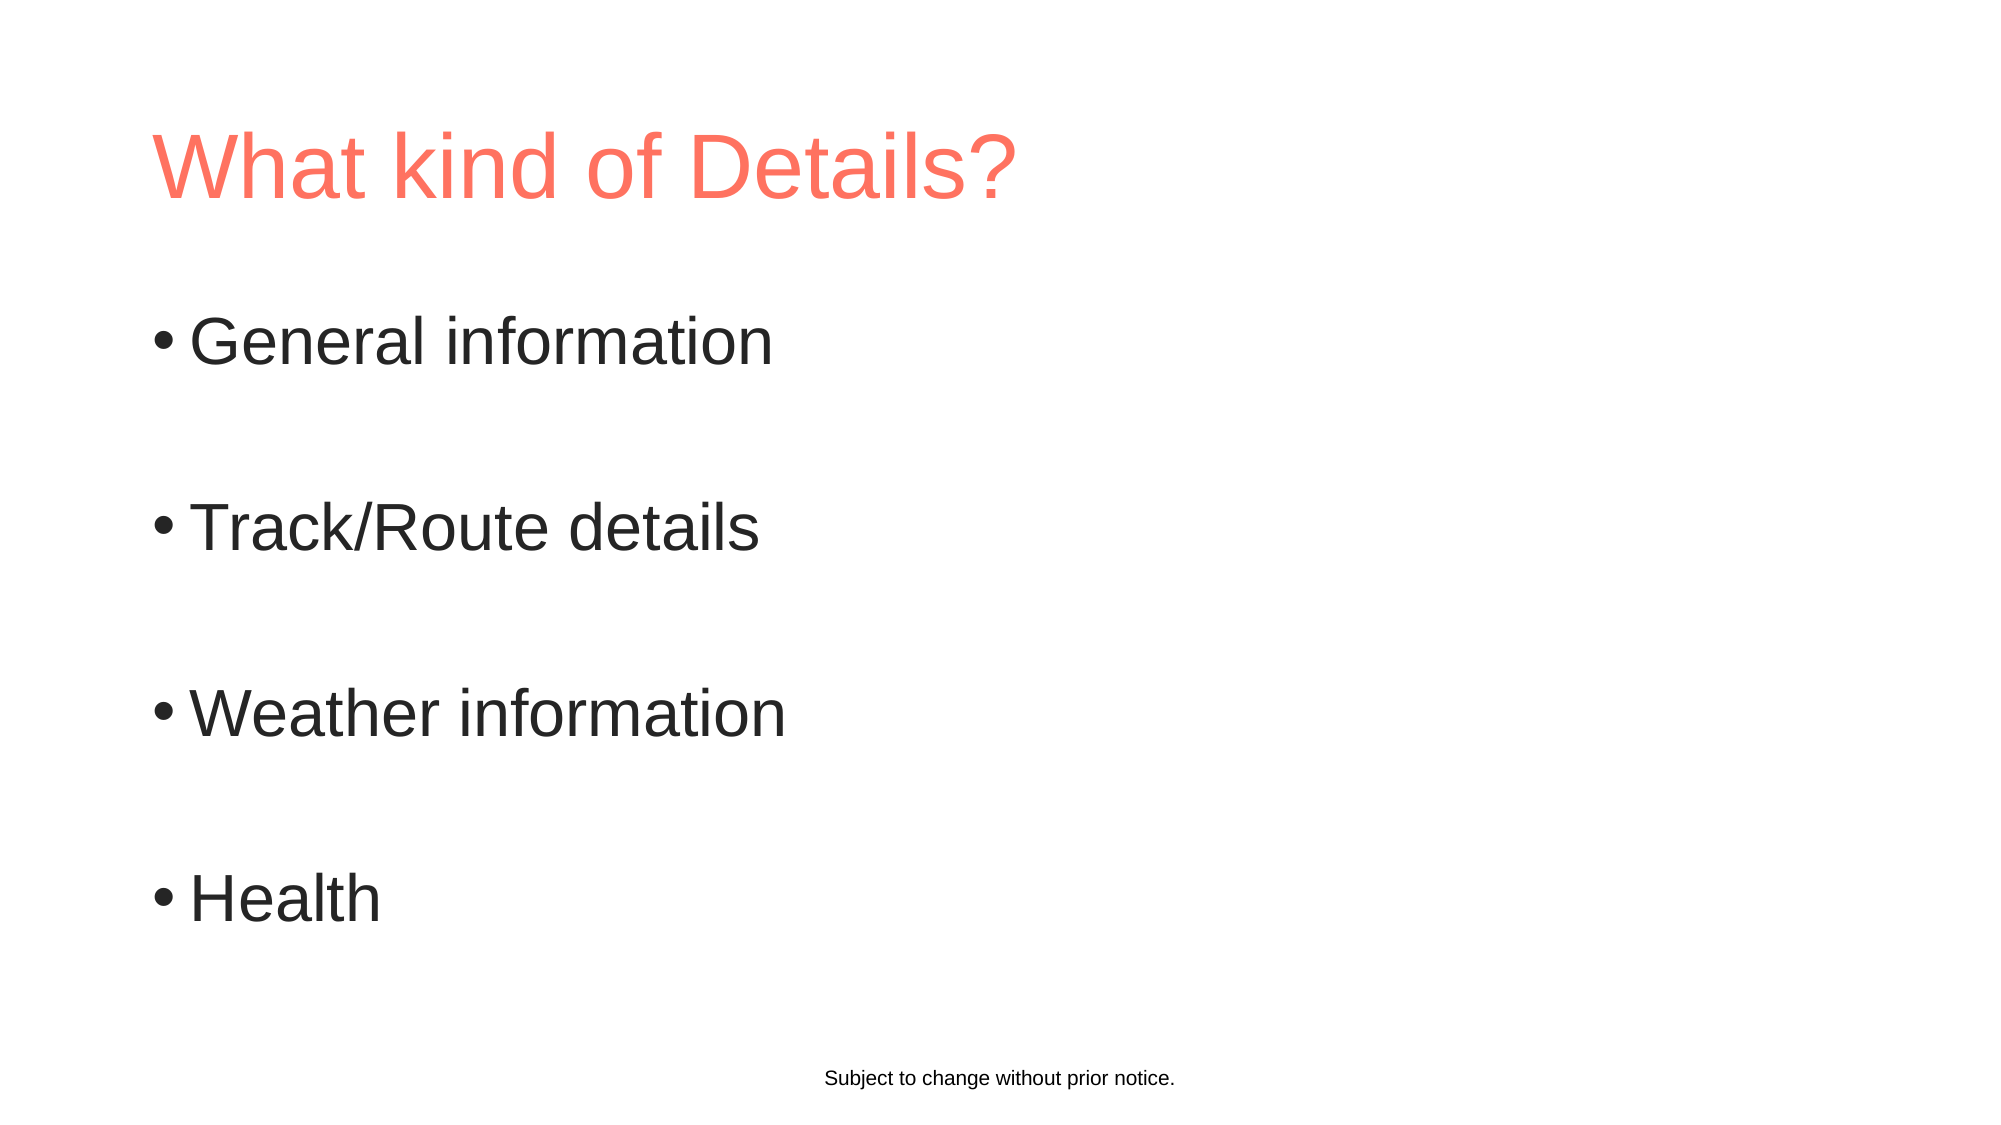

# What kind of Details?
General information

Track/Route details

Weather information

Health
Subject to change without prior notice.